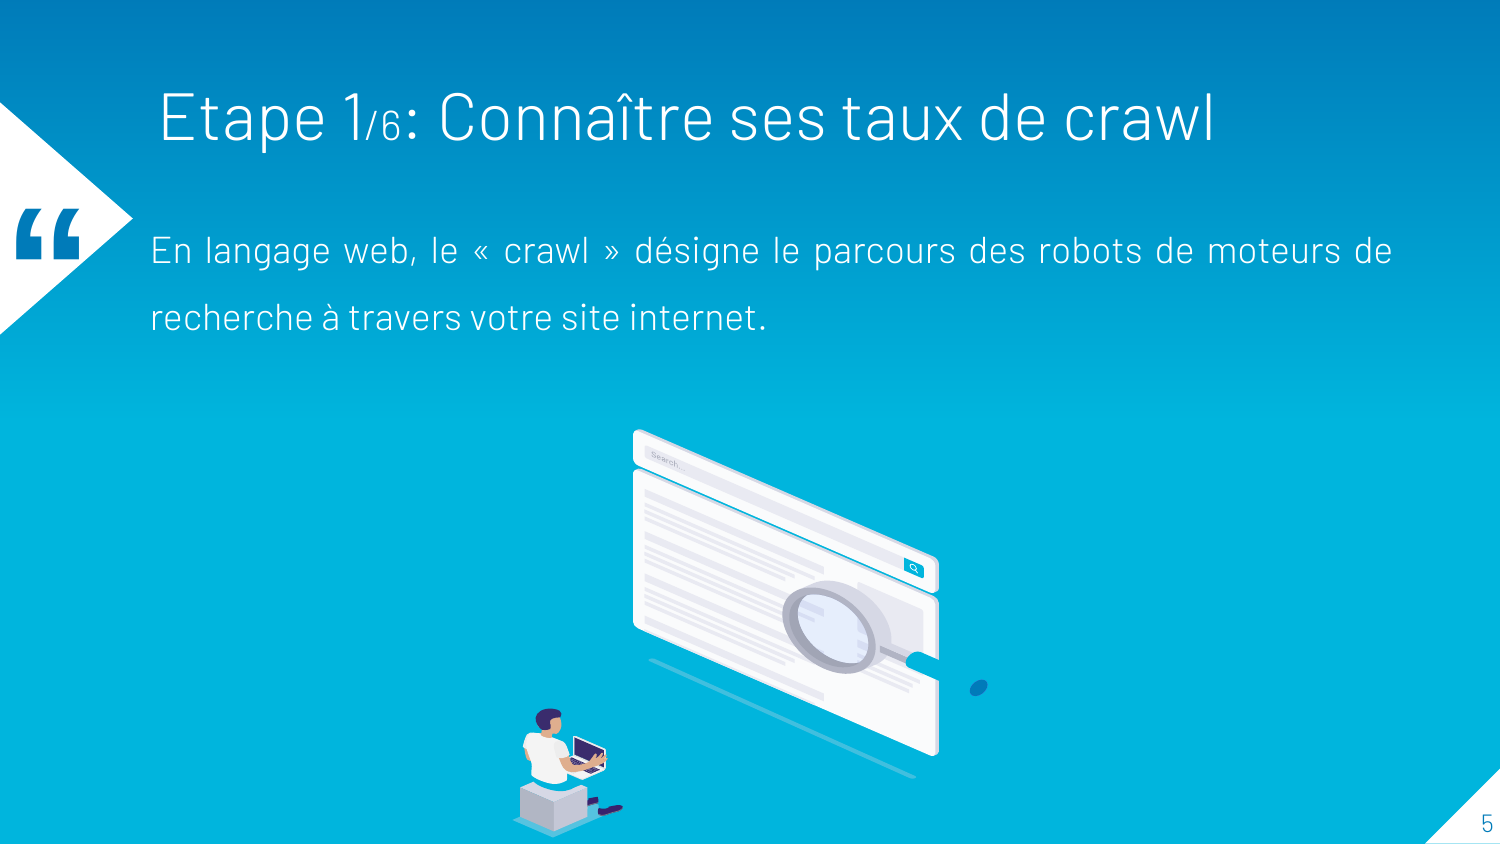

Etape 1/6: Connaître ses taux de crawl
En langage web, le « crawl » désigne le parcours des robots de moteurs de recherche à travers votre site internet.

5